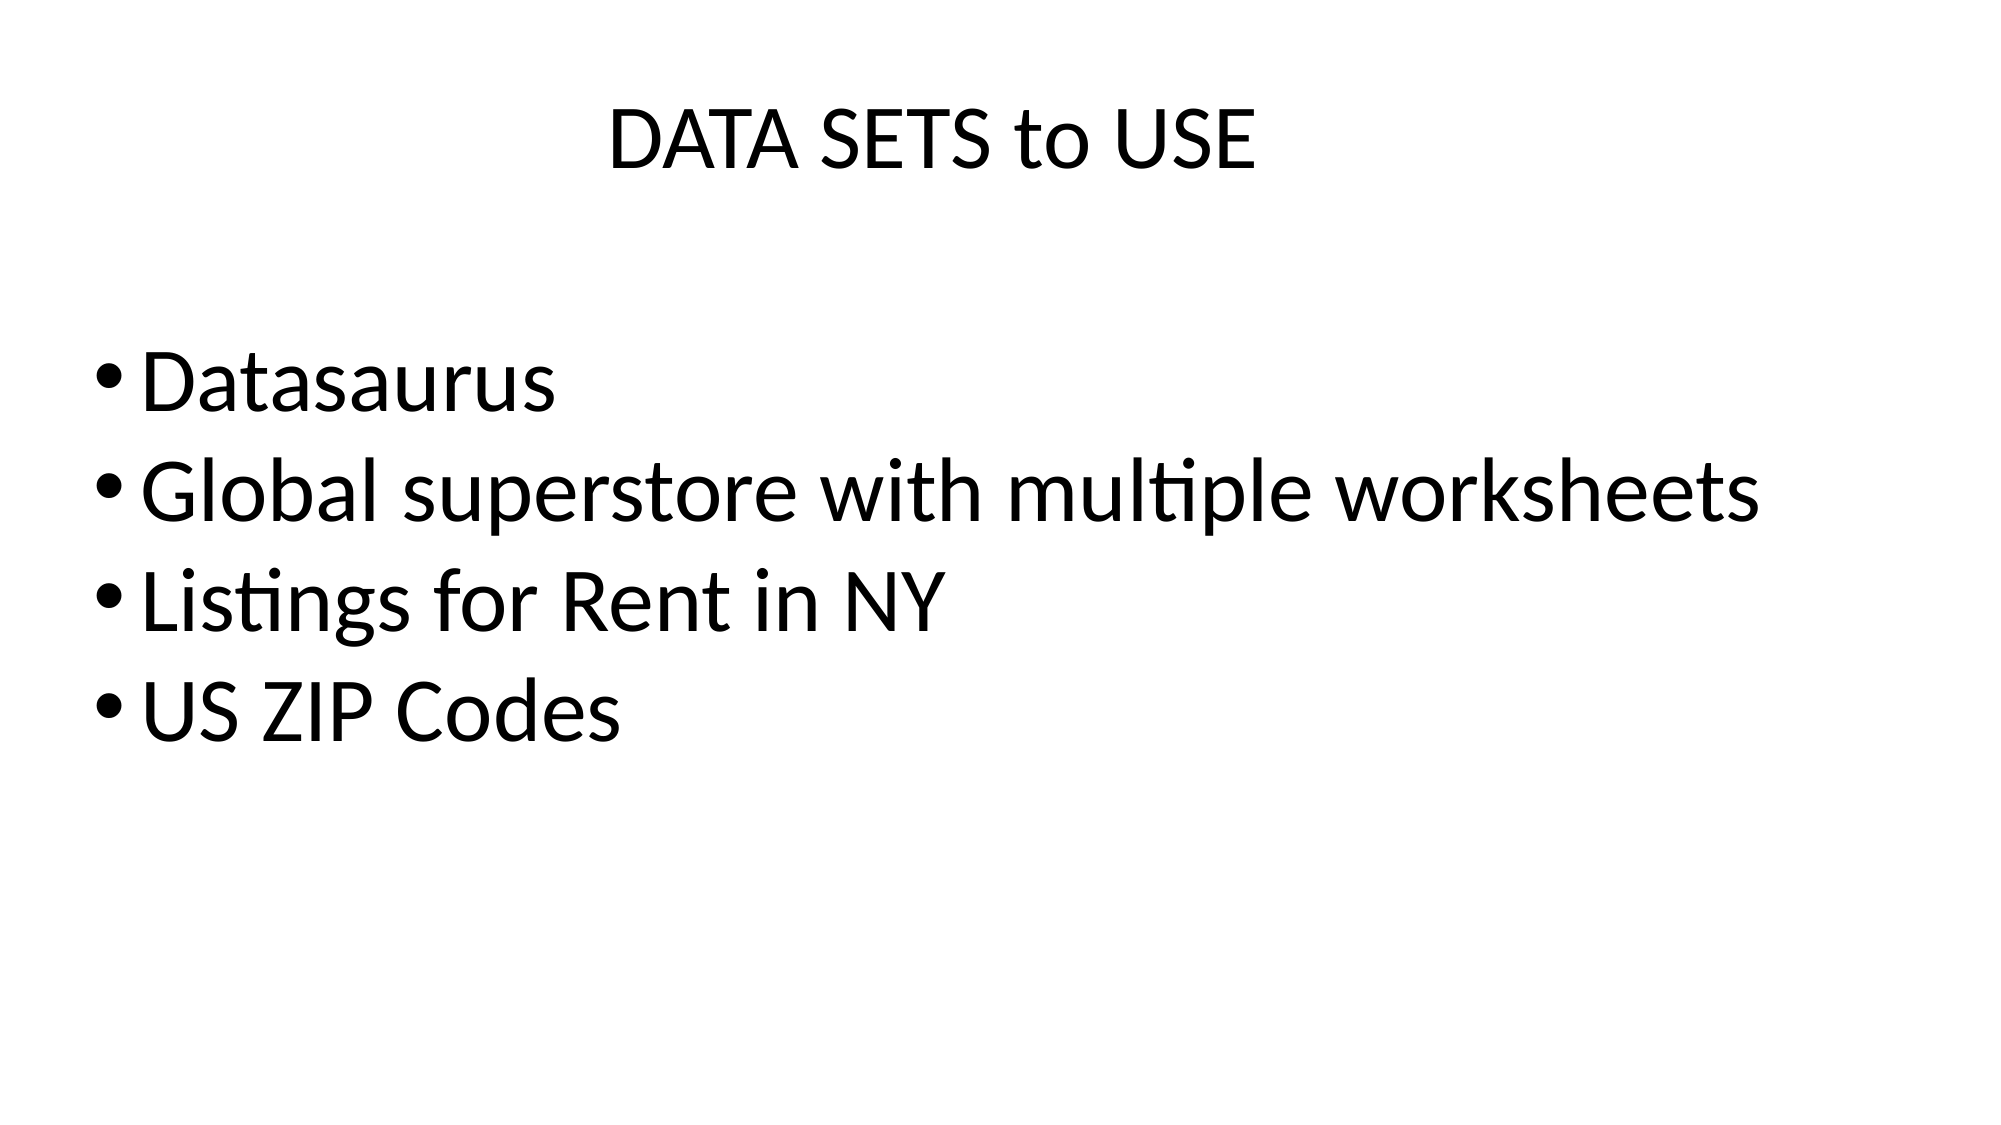

DATA SETS to USE
Datasaurus
Global superstore with multiple worksheets
Listings for Rent in NY
US ZIP Codes